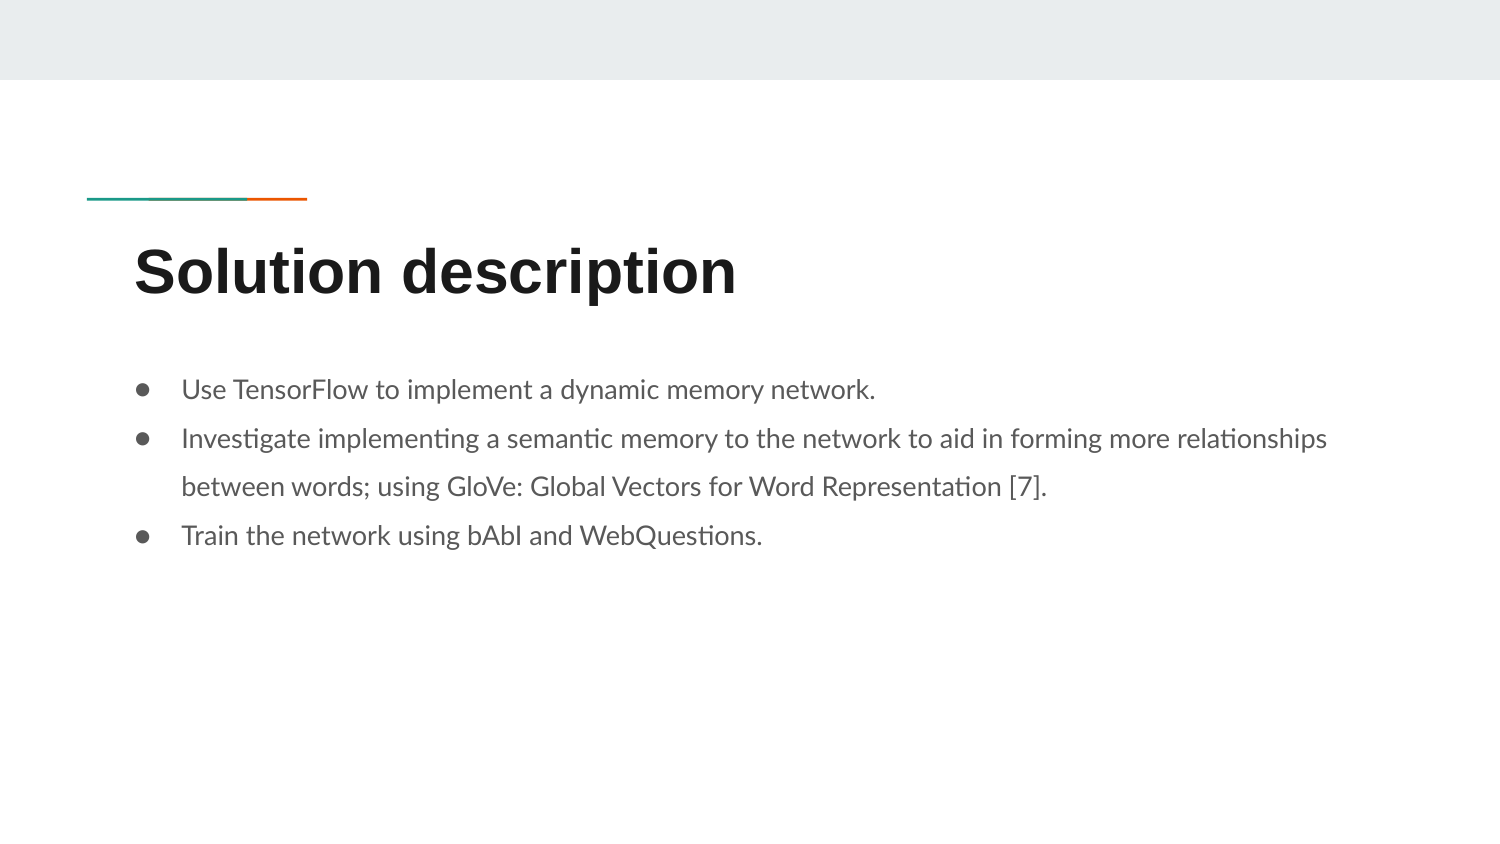

# Solution description
Use TensorFlow to implement a dynamic memory network.
Investigate implementing a semantic memory to the network to aid in forming more relationships between words; using GloVe: Global Vectors for Word Representation [7].
Train the network using bAbI and WebQuestions.